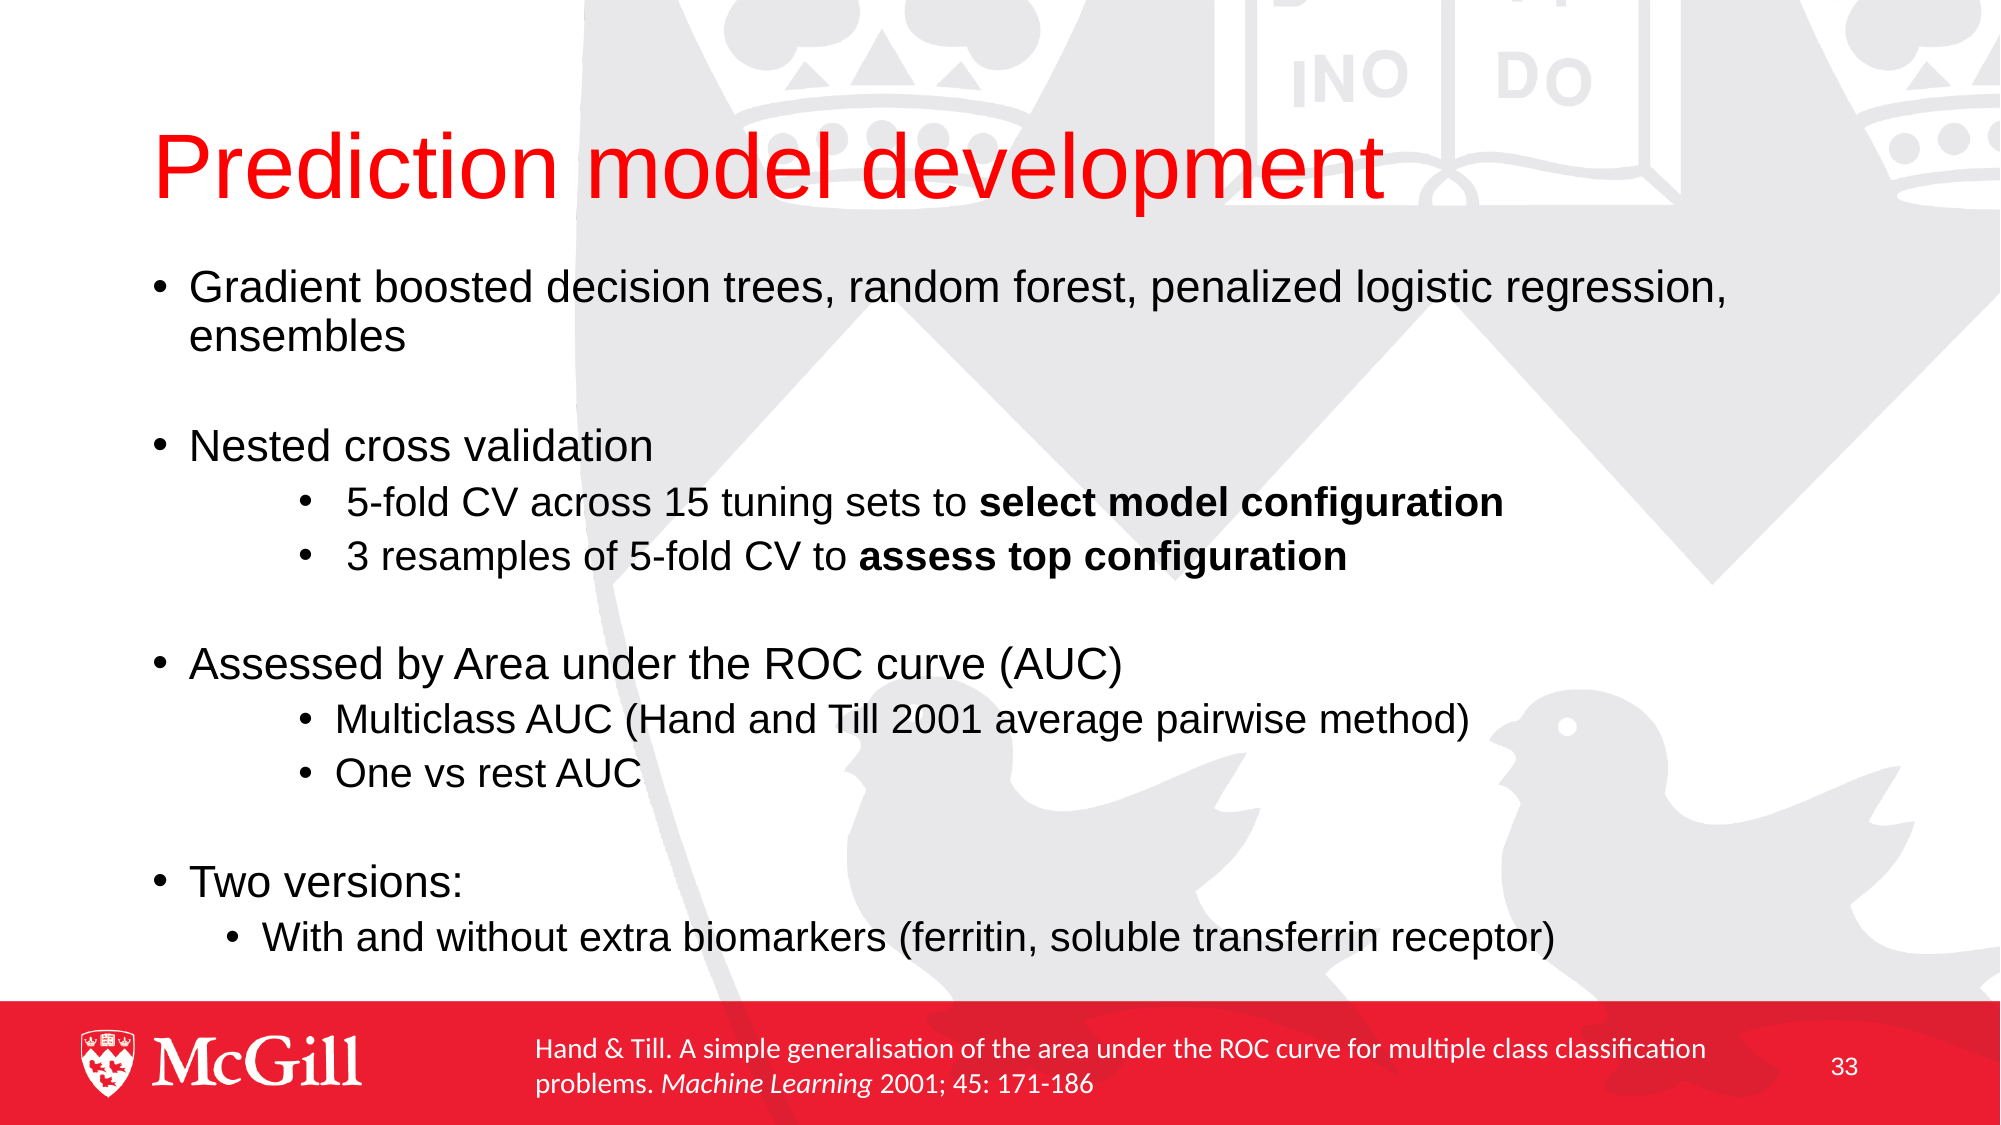

# Prediction model development
Gradient boosted decision trees, random forest, penalized logistic regression, ensembles

Nested cross validation
 5-fold CV across 15 tuning sets to select model configuration
 3 resamples of 5-fold CV to assess top configuration

Assessed by Area under the ROC curve (AUC)
Multiclass AUC (Hand and Till 2001 average pairwise method)
One vs rest AUC

Two versions:
With and without extra biomarkers (ferritin, soluble transferrin receptor)
Hand & Till. A simple generalisation of the area under the ROC curve for multiple class classification problems. Machine Learning 2001; 45: 171-186
33